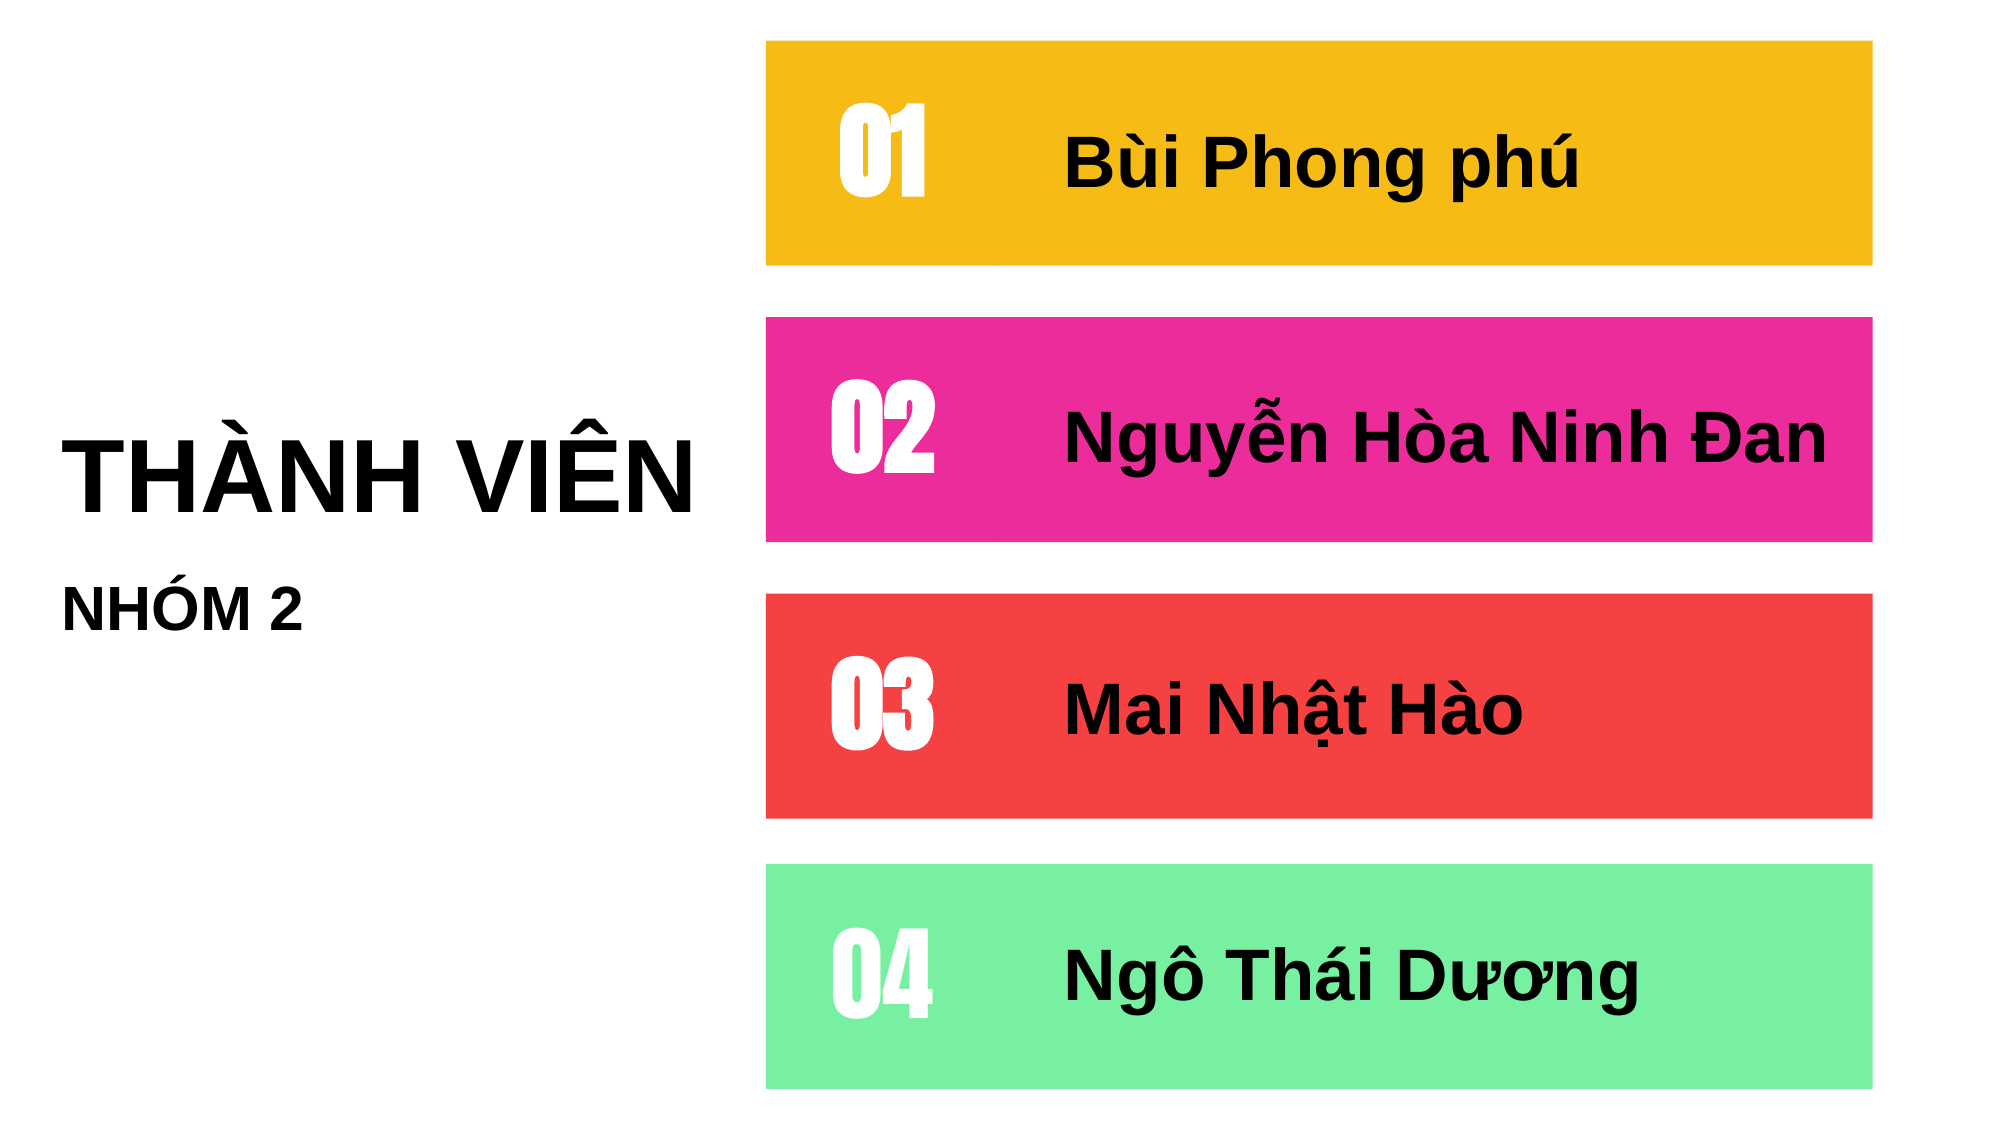

01

Bùi Phong phú
02

Nguyễn Hòa Ninh Đan
THÀNH VIÊN
NHÓM 2
03

Mai Nhật Hào
04

Ngô Thái Dương